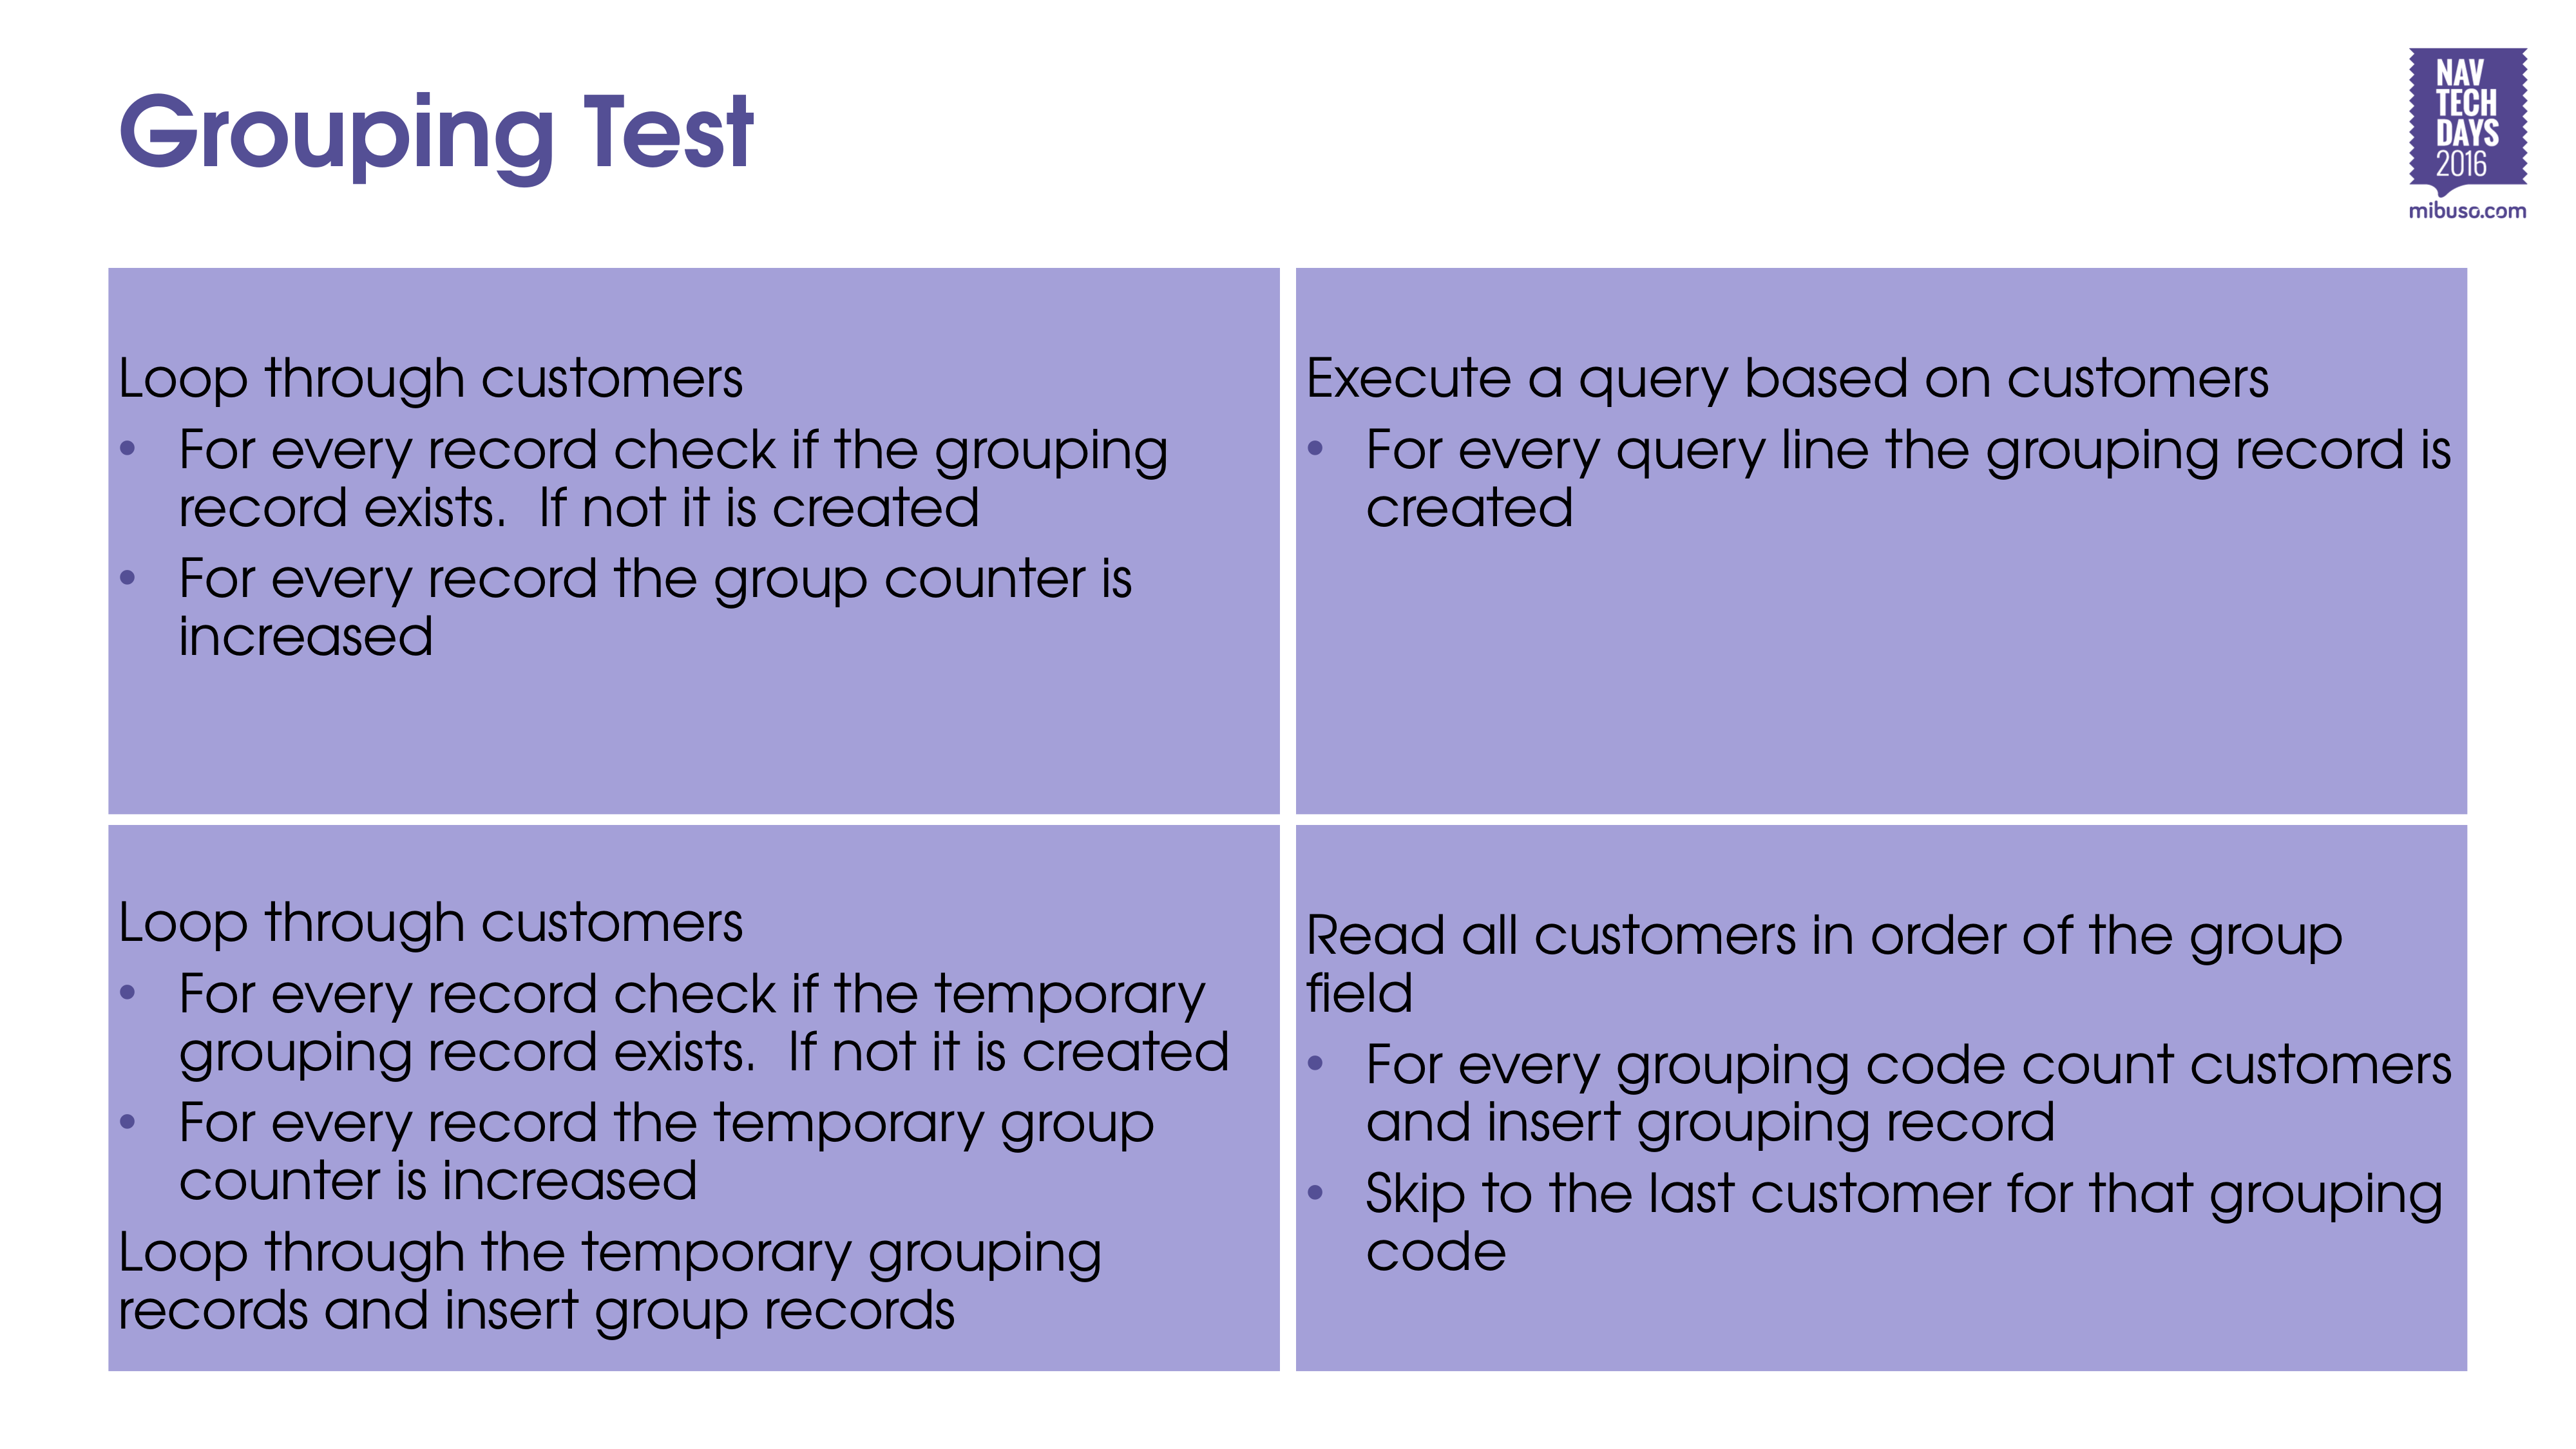

# Grouping Test

Loop through customers
For every record check if the grouping record exists.  If not it is created
For every record the group counter is increased

Execute a query based on customers
For every query line the grouping record is created

Loop through customers
For every record check if the temporary grouping record exists.  If not it is created
For every record the temporary group counter is increased
Loop through the temporary grouping records and insert group records

Read all customers in order of the group field
For every grouping code count customers and insert grouping record
Skip to the last customer for that grouping code